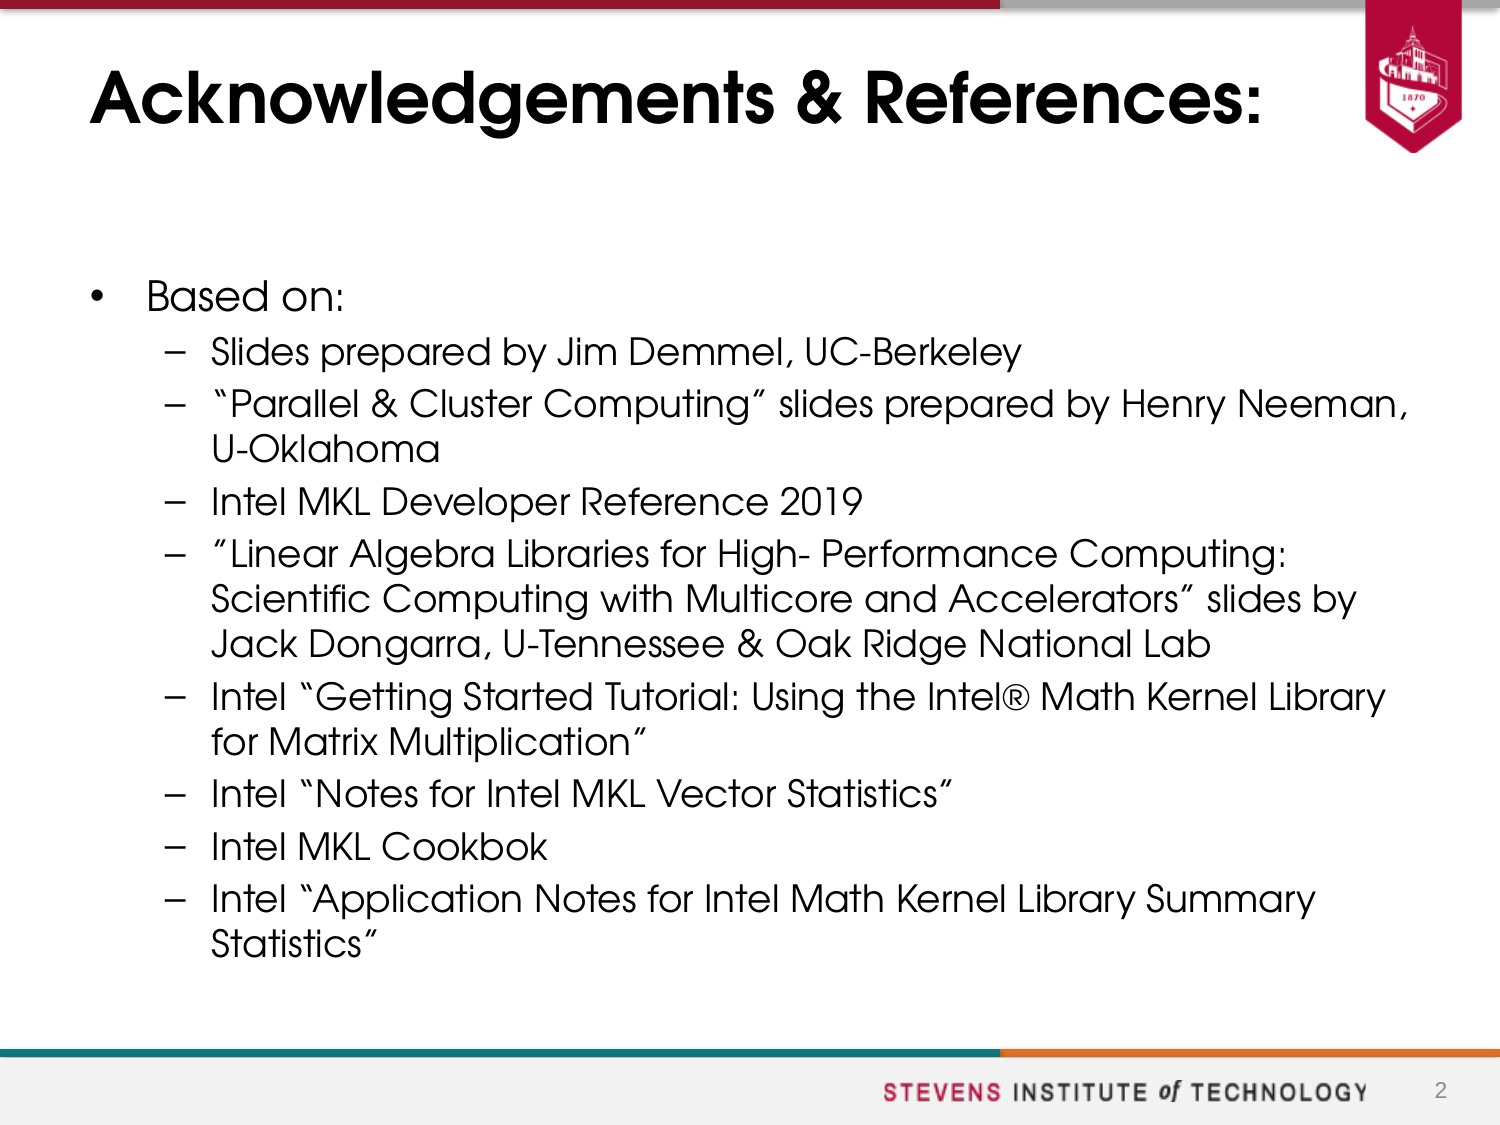

# Acknowledgements & References:
Based on:
Slides prepared by Jim Demmel, UC-Berkeley
“Parallel & Cluster Computing” slides prepared by Henry Neeman, U-Oklahoma
Intel MKL Developer Reference 2019
”Linear Algebra Libraries for High- Performance Computing: Scientific Computing with Multicore and Accelerators” slides by Jack Dongarra, U-Tennessee & Oak Ridge National Lab
Intel “Getting Started Tutorial: Using the Intel® Math Kernel Library for Matrix Multiplication”
Intel “Notes for Intel MKL Vector Statistics”
Intel MKL Cookbok
Intel “Application Notes for Intel Math Kernel Library Summary Statistics”
2